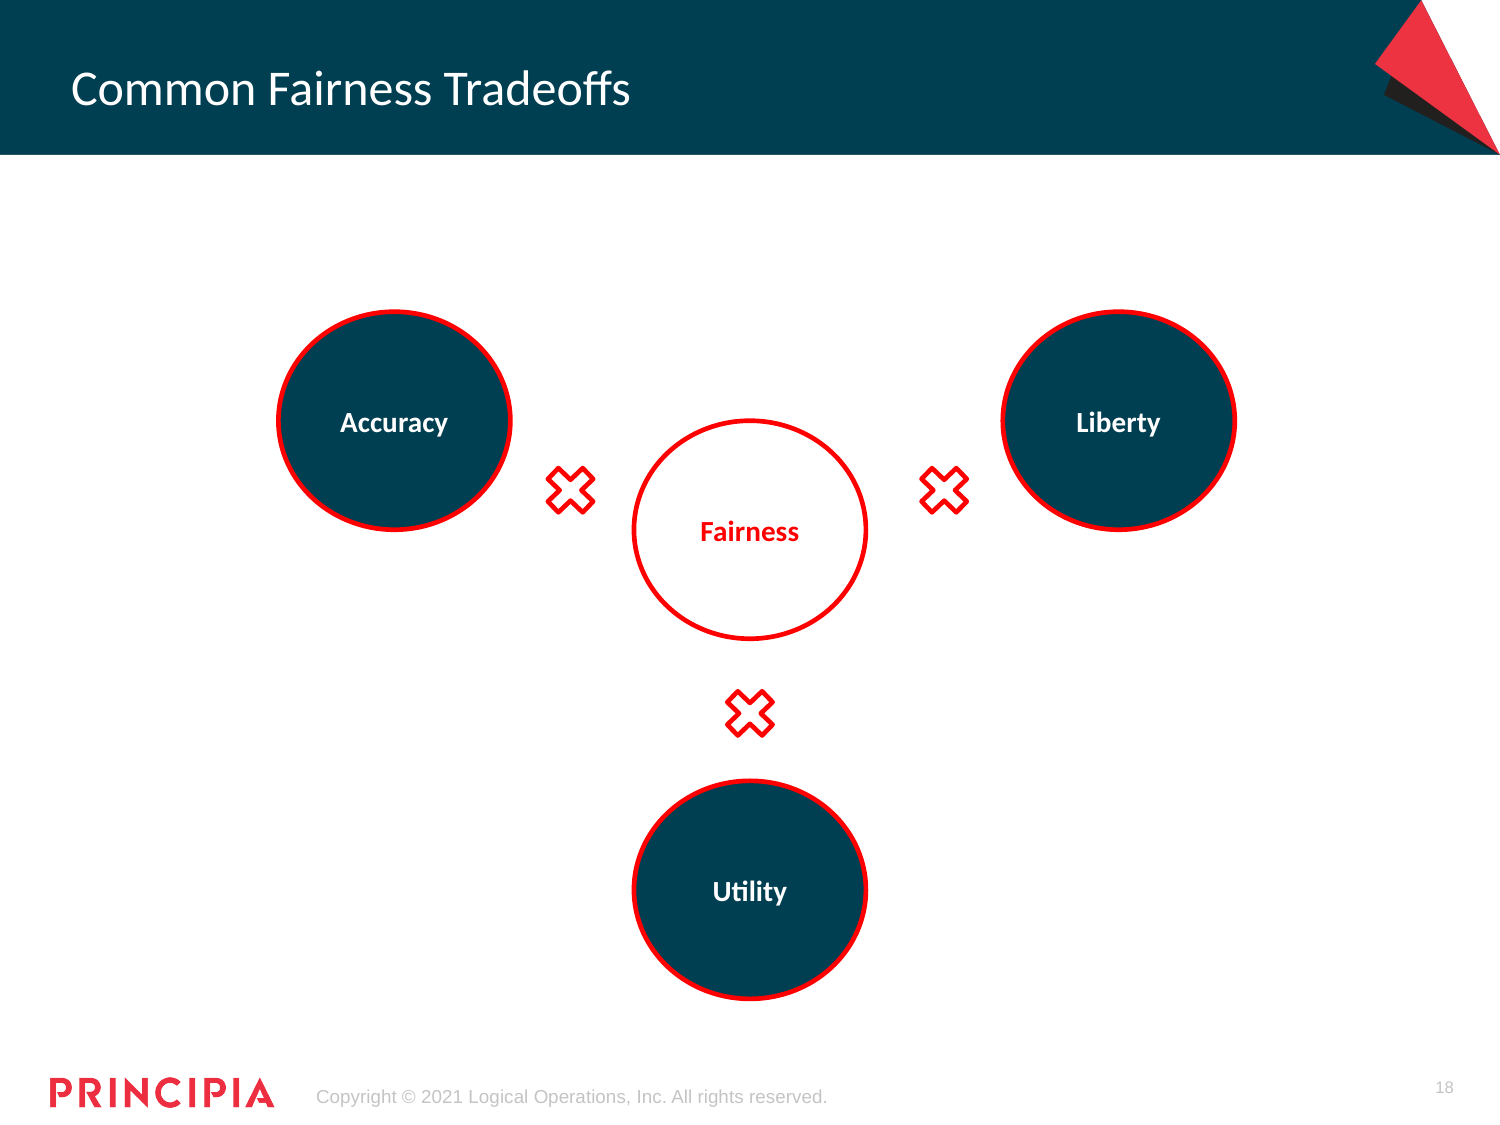

# Common Fairness Tradeoffs

Accuracy
Liberty
Fairness

Utility
18